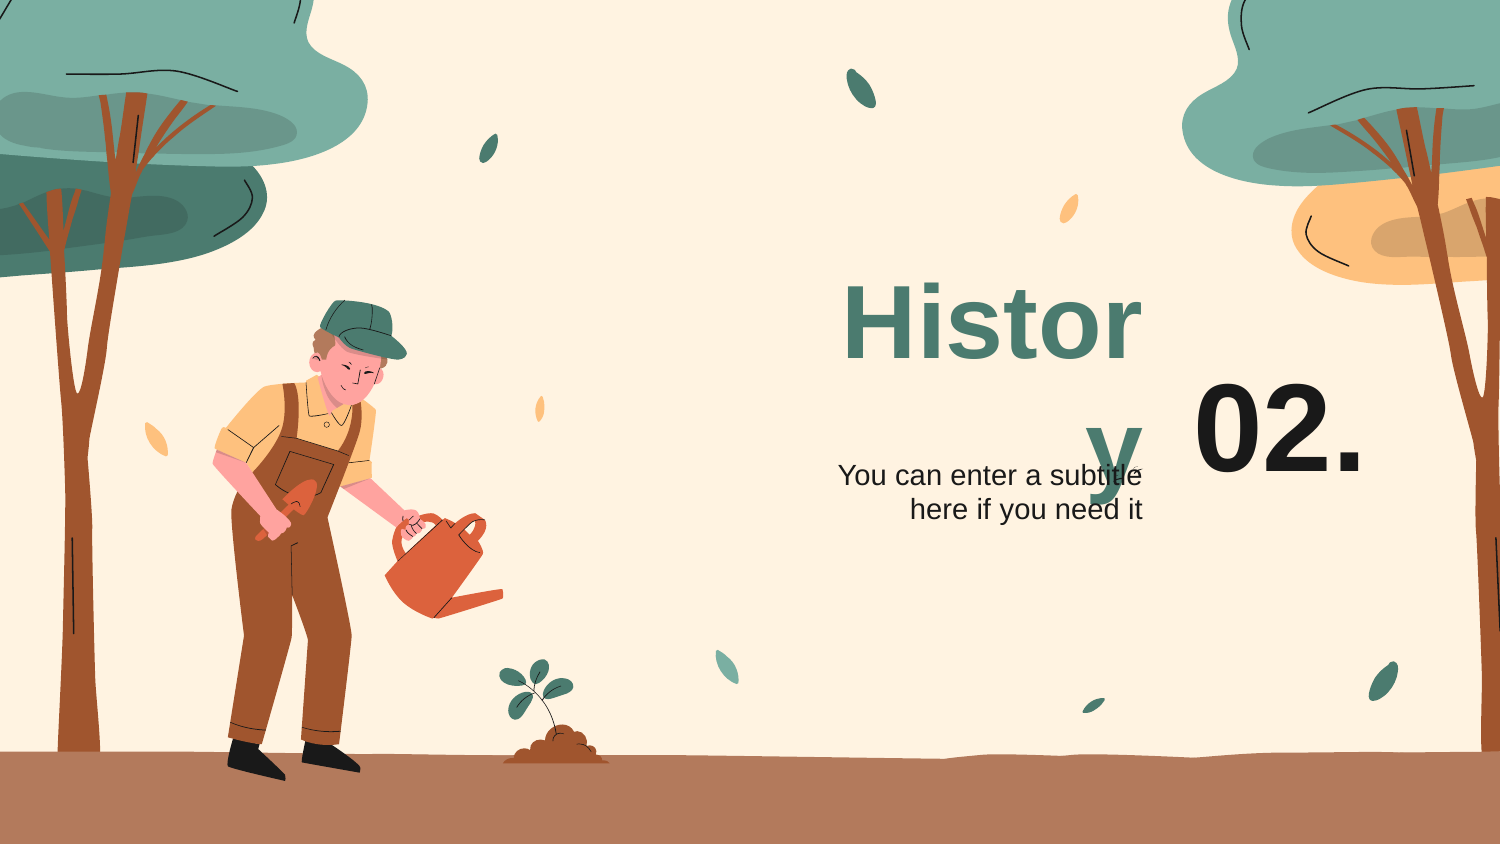

# History
02.
You can enter a subtitle here if you need it